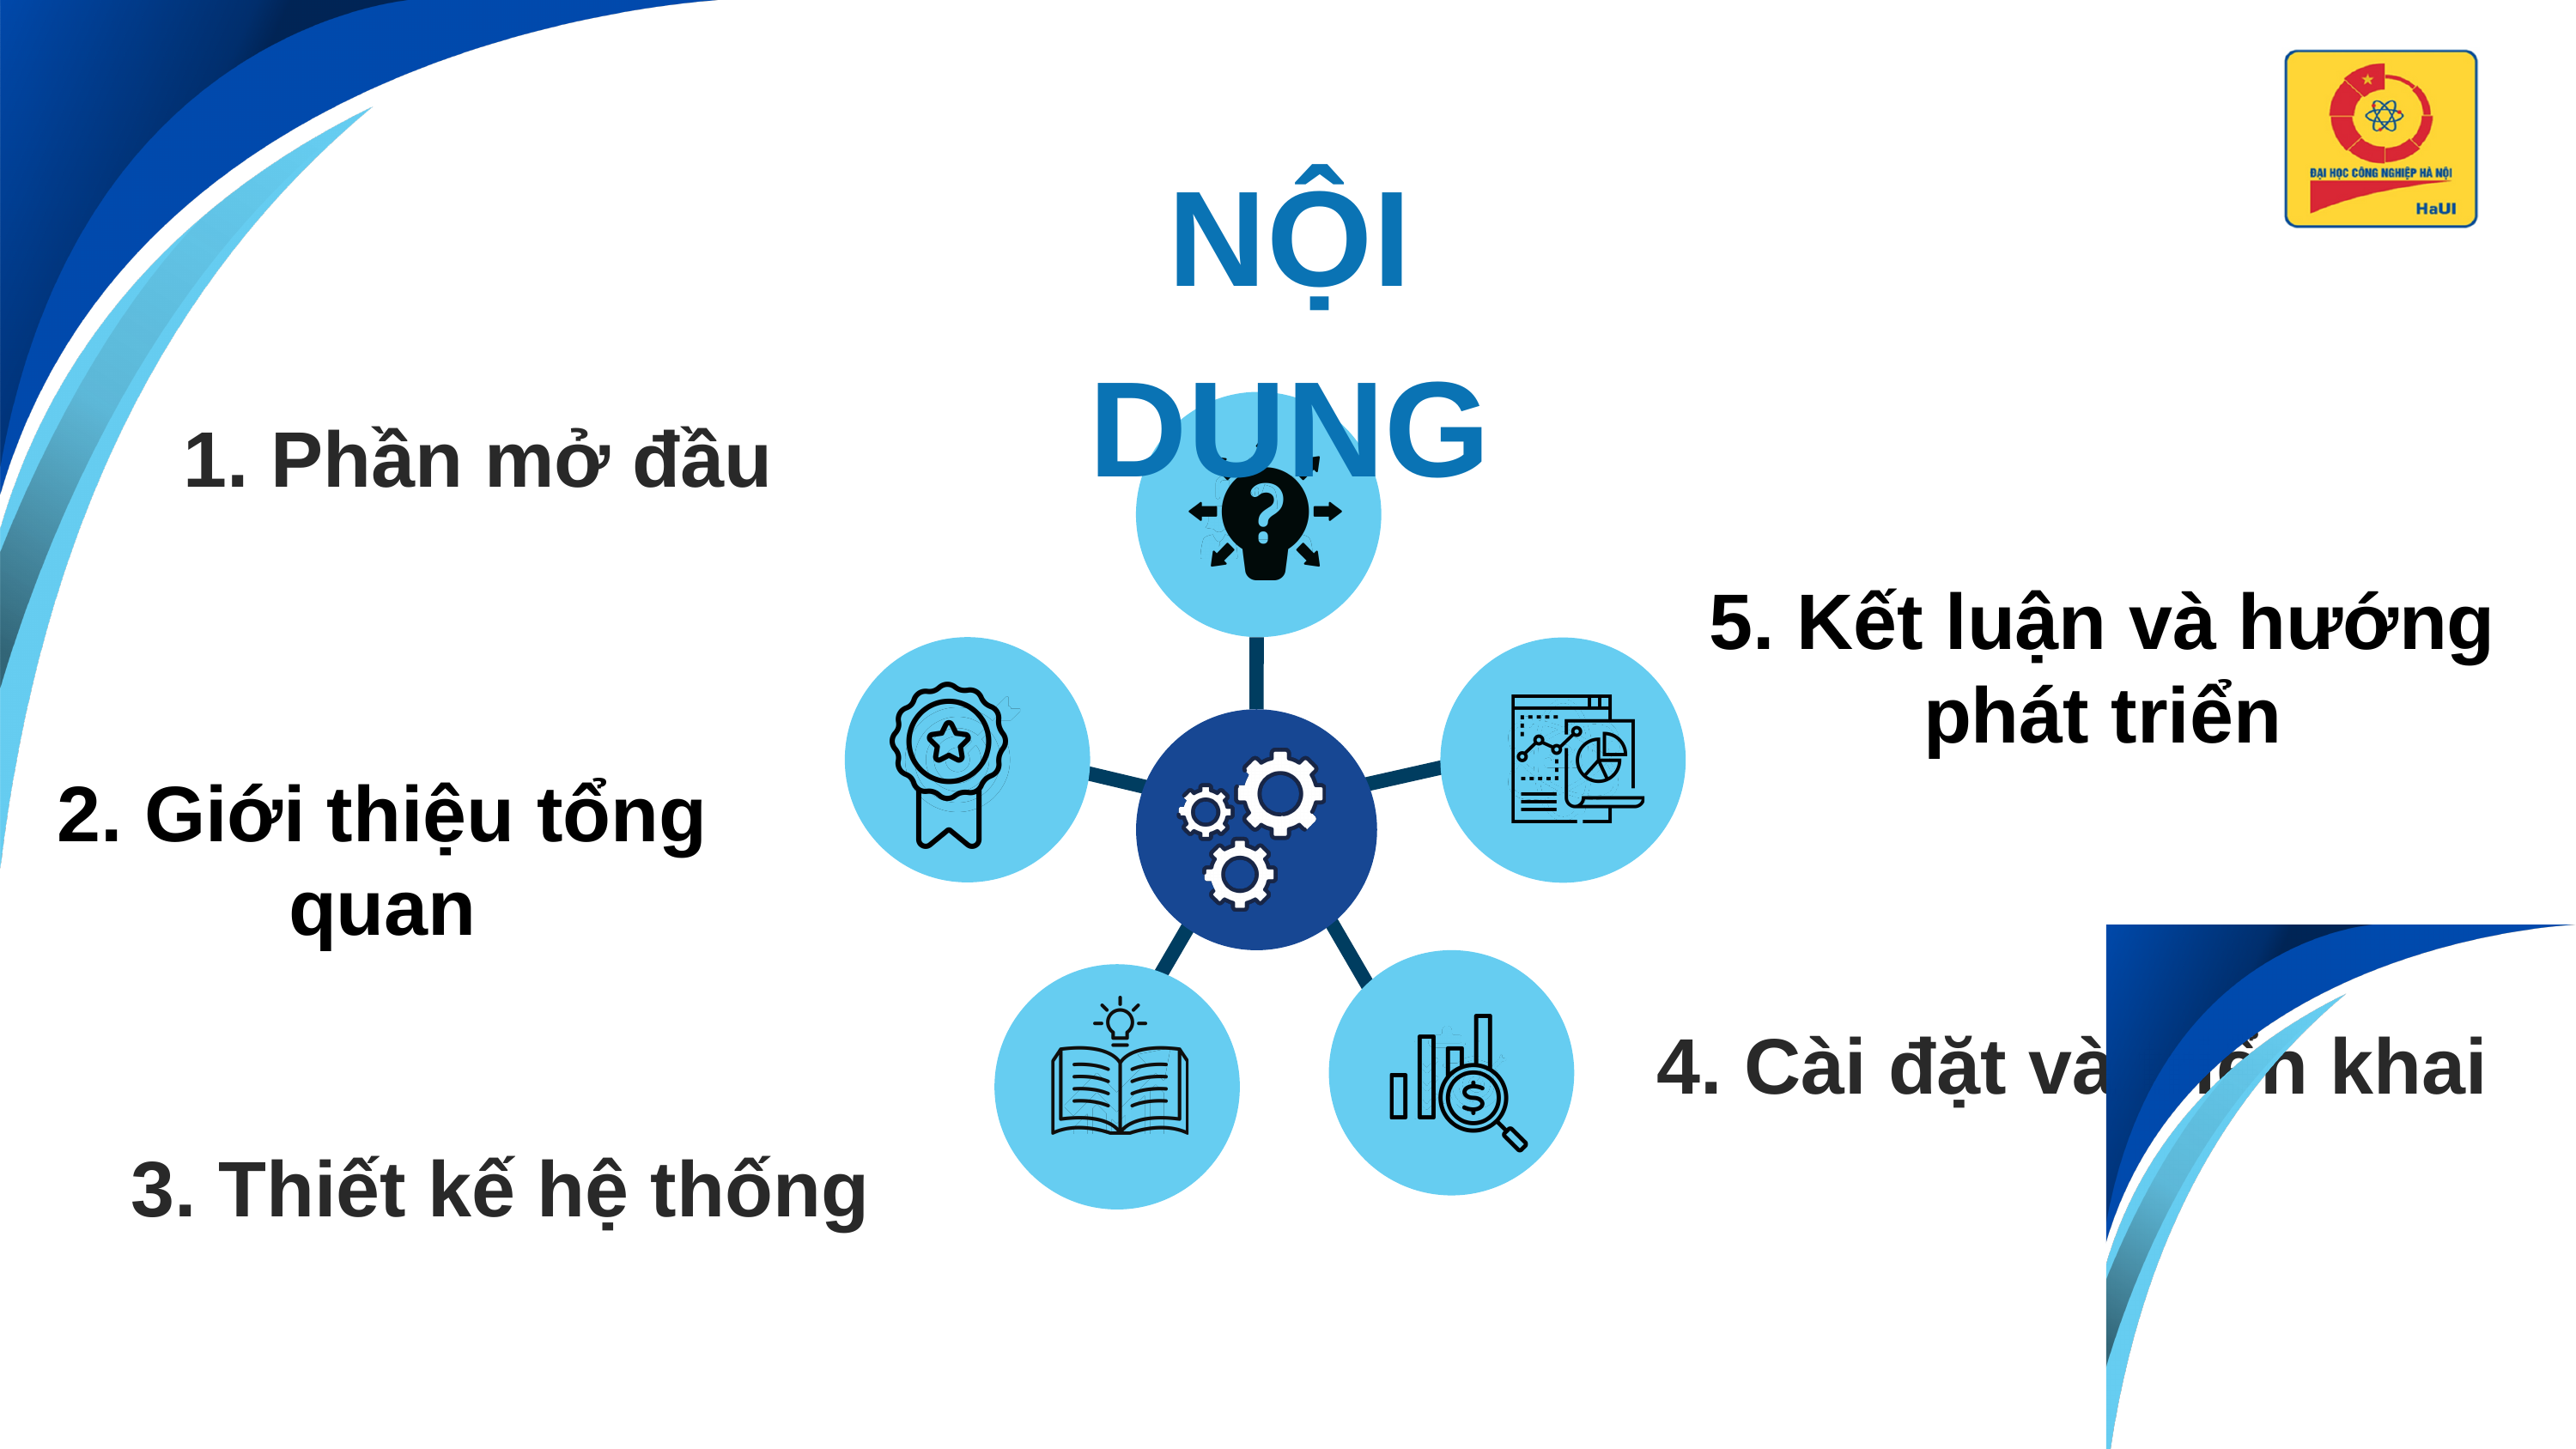

NỘI DUNG

1. Phần mở đầu

5. Kết luận và hướng phát triển

2. Giới thiệu tổng quan

4. Cài đặt và triển khai

3. Thiết kế hệ thống